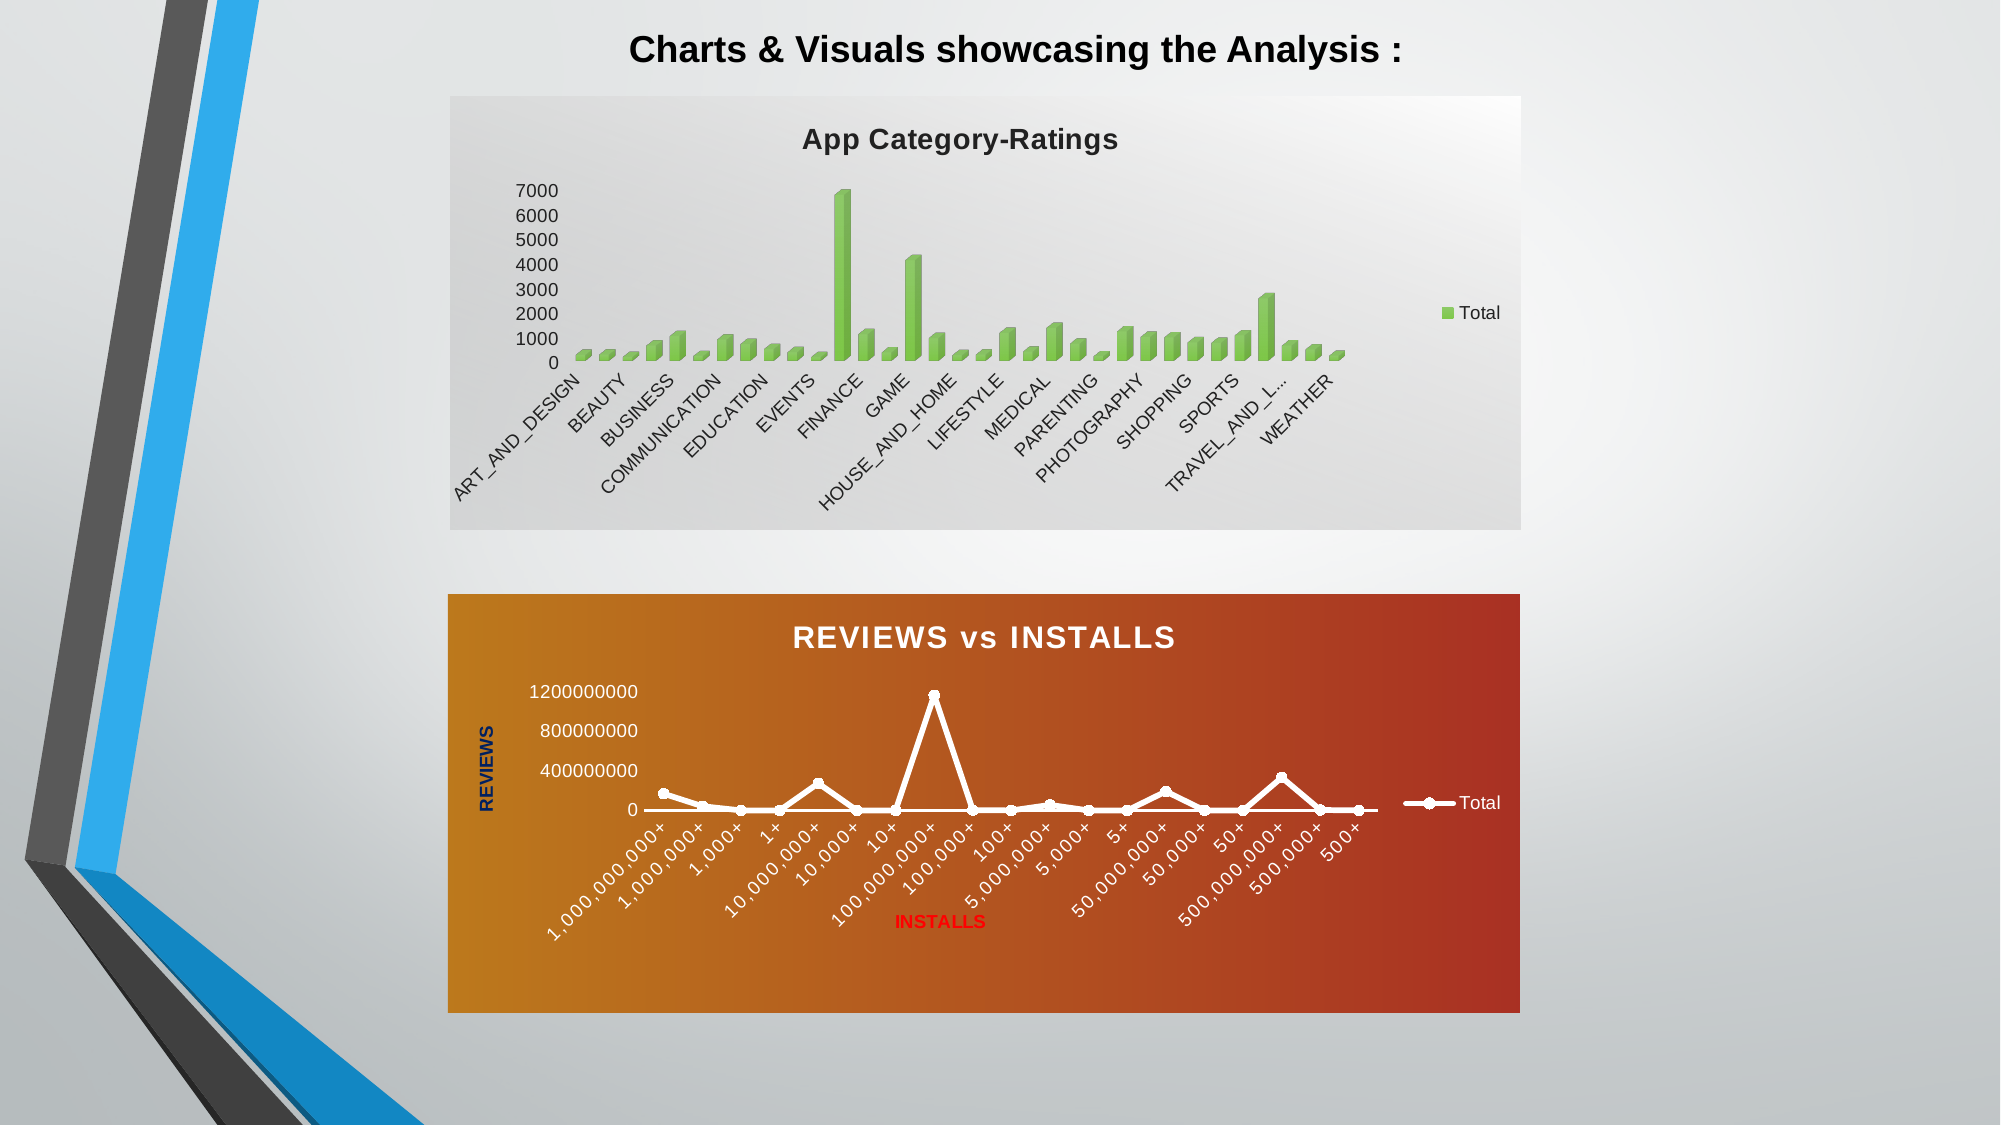

Charts & Visuals showcasing the Analysis :

[unsupported chart]

### Chart: REVIEWS vs INSTALLS

| Category | Total |
|---|---|
| 1,000,000,000+ | 169842936.0 |
| 1,000,000+ | 43145045.0 |
| 1,000+ | 29306.0 |
| 1+ | 8.0 |
| 10,000,000+ | 276497865.0 |
| 10,000+ | 313721.0 |
| 10+ | 198.0 |
| 100,000,000+ | 1171475679.0 |
| 100,000+ | 3359647.0 |
| 100+ | 2523.0 |
| 5,000,000+ | 55859135.0 |
| 5,000+ | 43515.0 |
| 5+ | 26.0 |
| 50,000,000+ | 193270643.0 |
| 50,000+ | 412931.0 |
| 50+ | 281.0 |
| 500,000,000+ | 335974368.0 |
| 500,000+ | 4660570.0 |
| 500+ | 3354.0 |